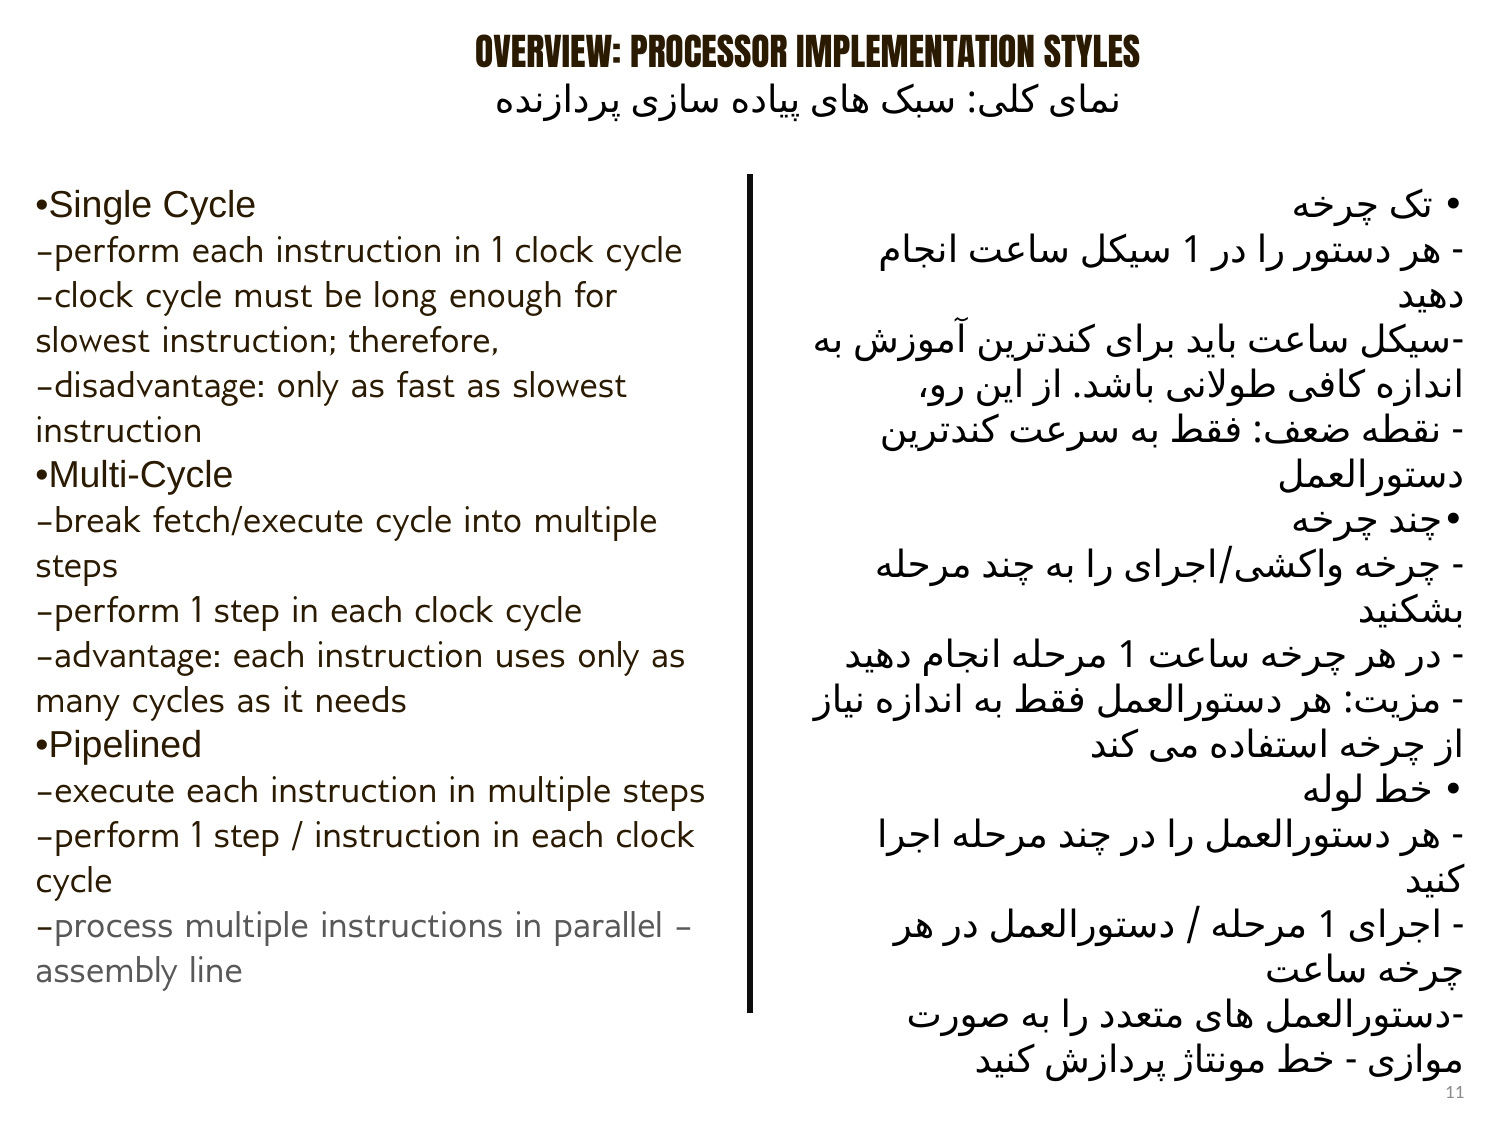

OVERVIEW: PROCESSOR IMPLEMENTATION STYLES
نمای کلی: سبک های پیاده سازی پردازنده
•Single Cycle
–perform each instruction in 1 clock cycle
–clock cycle must be long enough for slowest instruction; therefore,
–disadvantage: only as fast as slowest instruction
•Multi-Cycle
–break fetch/execute cycle into multiple steps
–perform 1 step in each clock cycle
–advantage: each instruction uses only as many cycles as it needs
•Pipelined
–execute each instruction in multiple steps
–perform 1 step / instruction in each clock cycle
–process multiple instructions in parallel –assembly line
• تک چرخه
- هر دستور را در 1 سیکل ساعت انجام دهید
-سیکل ساعت باید برای کندترین آموزش به اندازه کافی طولانی باشد. از این رو،
- نقطه ضعف: فقط به سرعت کندترین دستورالعمل
•چند چرخه
- چرخه واکشی/اجرای را به چند مرحله بشکنید
- در هر چرخه ساعت 1 مرحله انجام دهید
- مزیت: هر دستورالعمل فقط به اندازه نیاز از چرخه استفاده می کند
• خط لوله
- هر دستورالعمل را در چند مرحله اجرا کنید
- اجرای 1 مرحله / دستورالعمل در هر چرخه ساعت
-دستورالعمل های متعدد را به صورت موازی - خط مونتاژ پردازش کنید